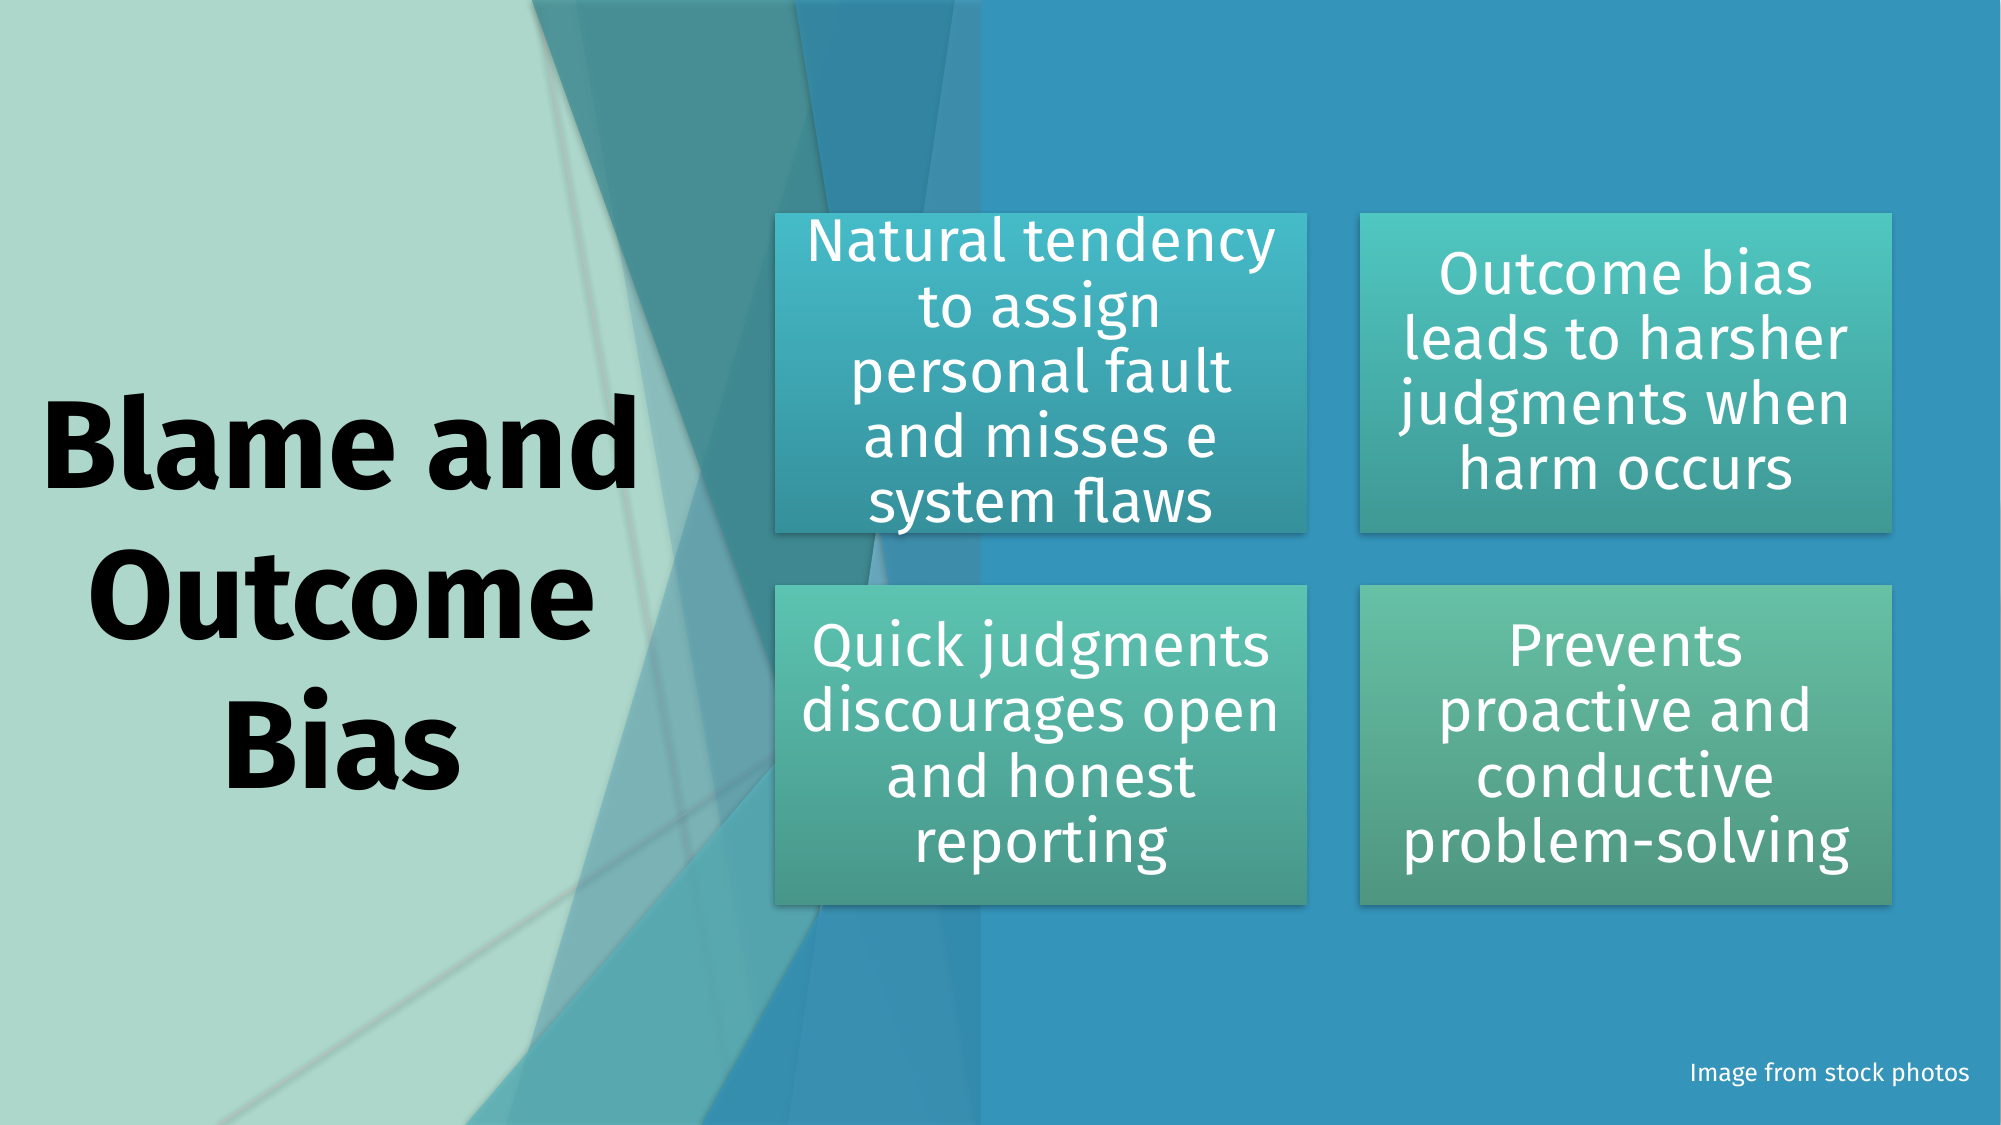

Natural tendency to assign personal fault and misses e system flaws
Outcome bias leads to harsher judgments when harm occurs
Quick judgments discourages open and honest reporting
Prevents proactive and conductive problem-solving
Blame and Outcome Bias
Image from stock photos